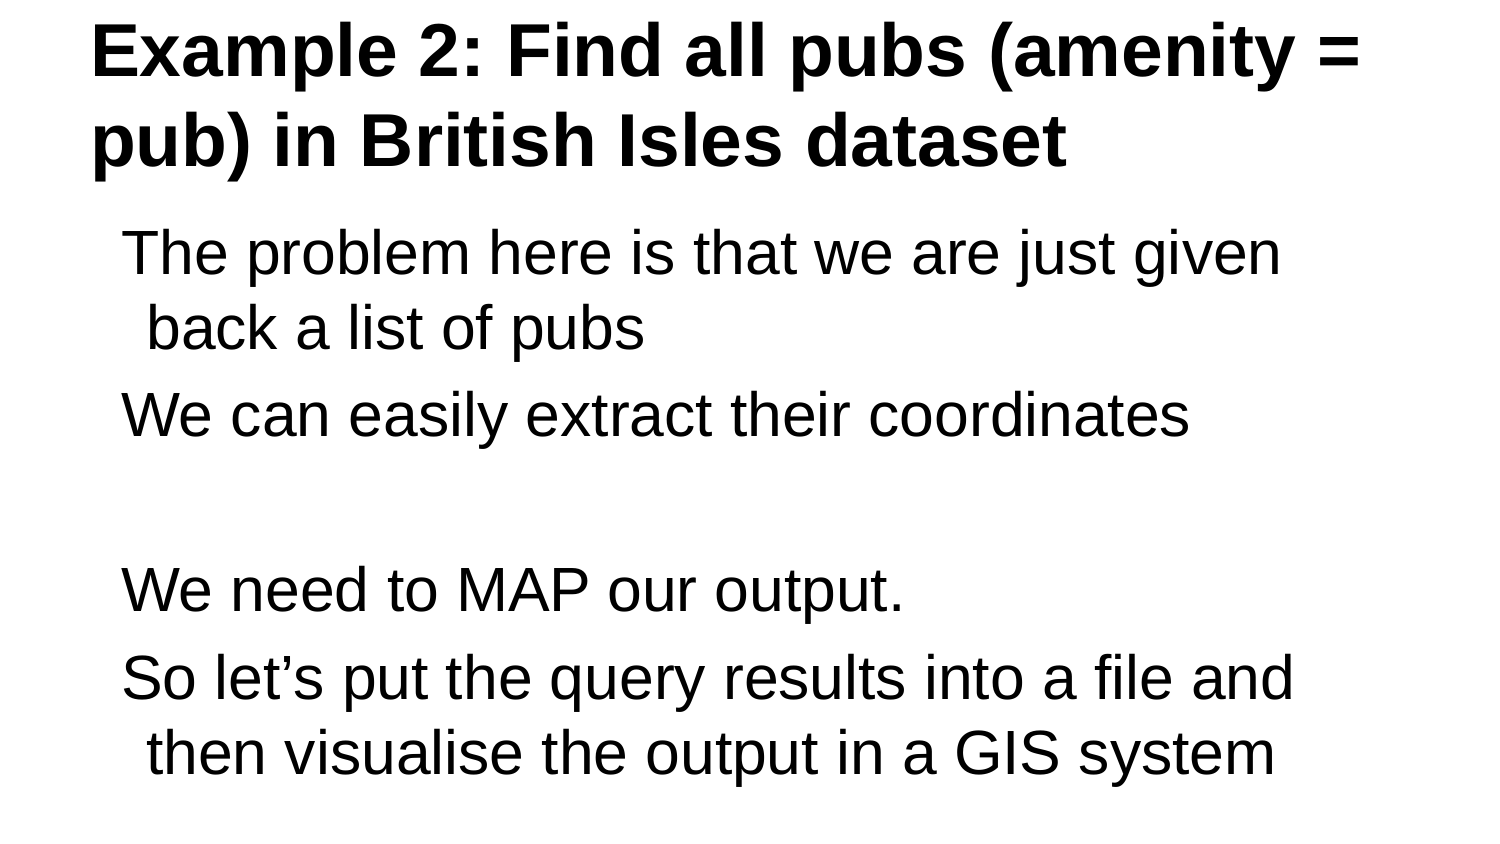

# Example 2: Find all pubs (amenity = pub) in British Isles dataset
The problem here is that we are just given back a list of pubs
We can easily extract their coordinates

We need to MAP our output.
So let’s put the query results into a file and then visualise the output in a GIS system